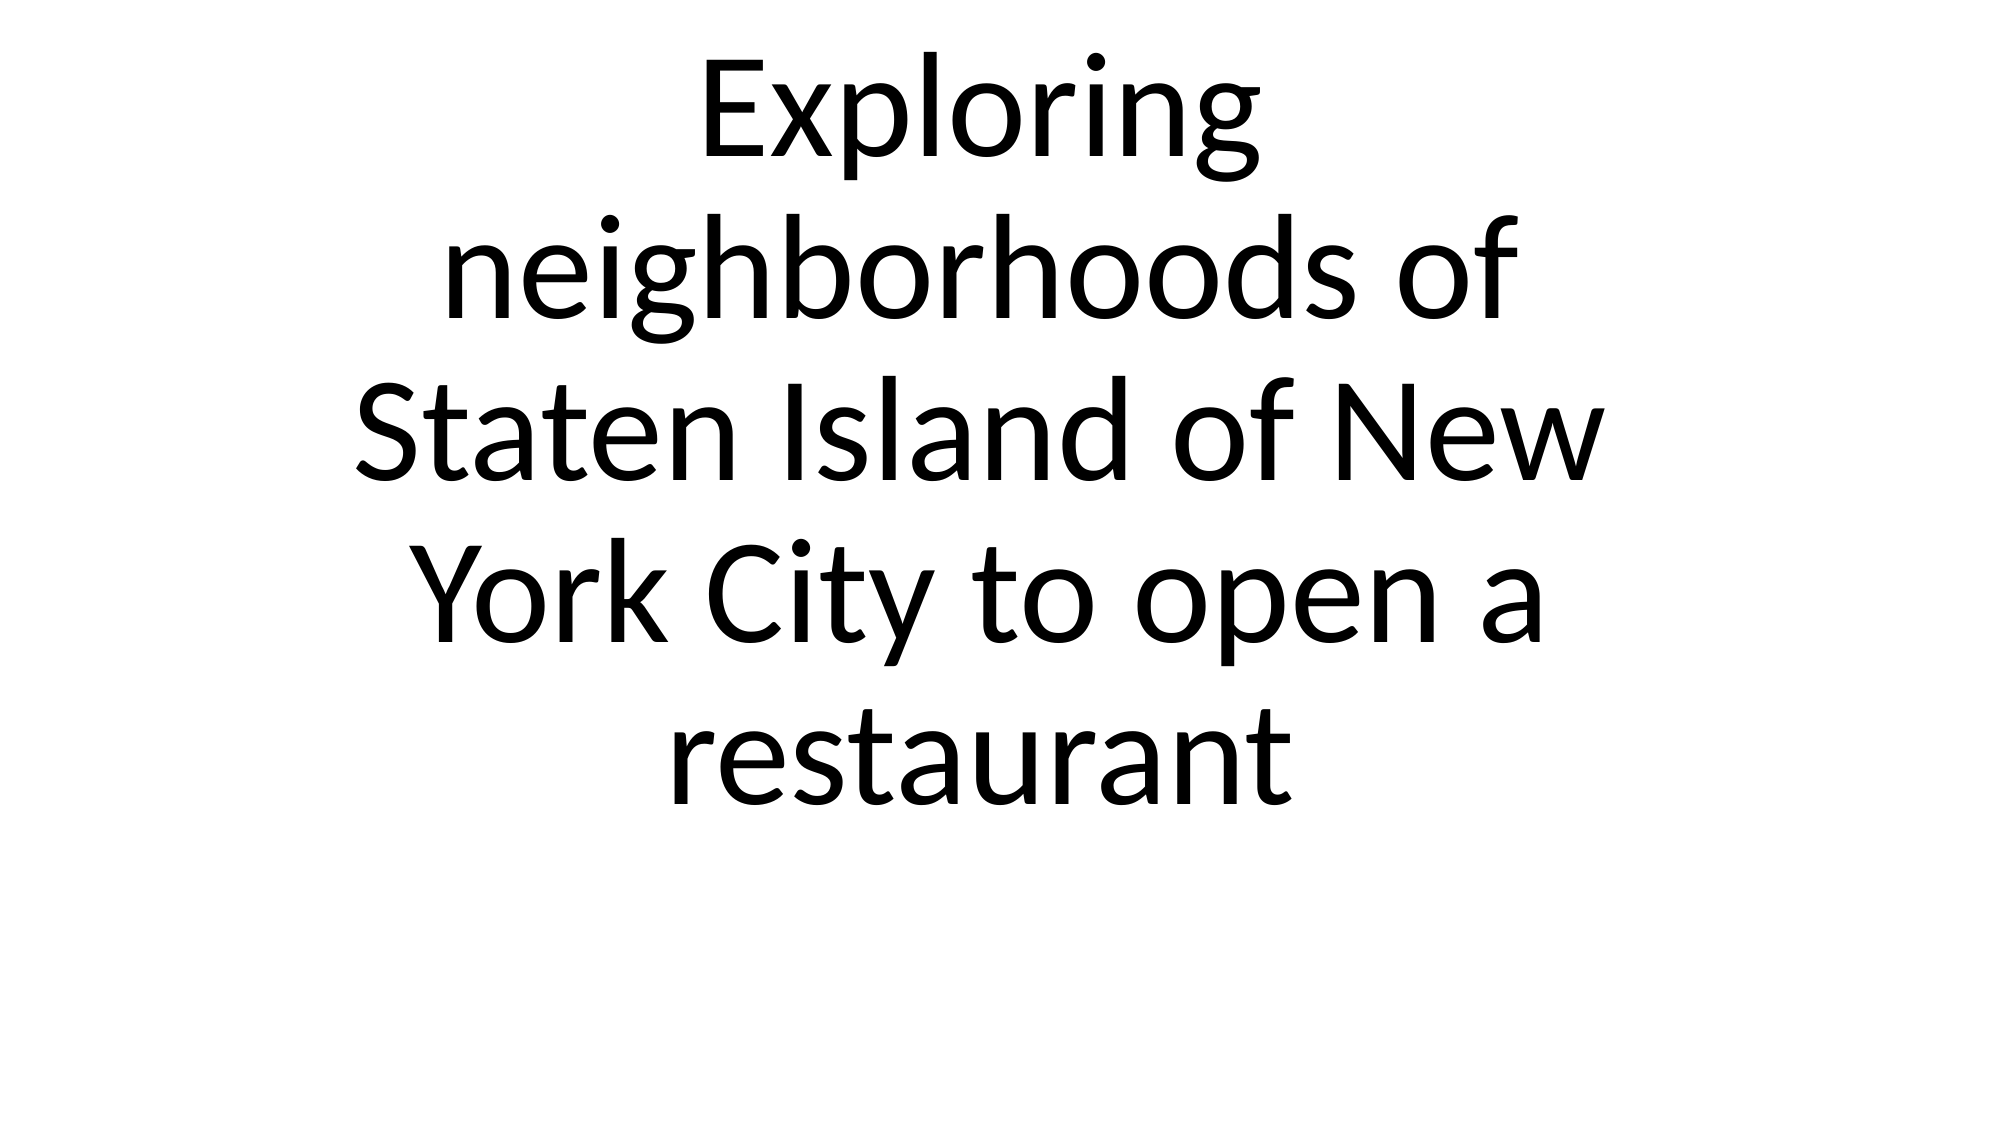

# Exploring neighborhoods of Staten Island of New York City to open a restaurant